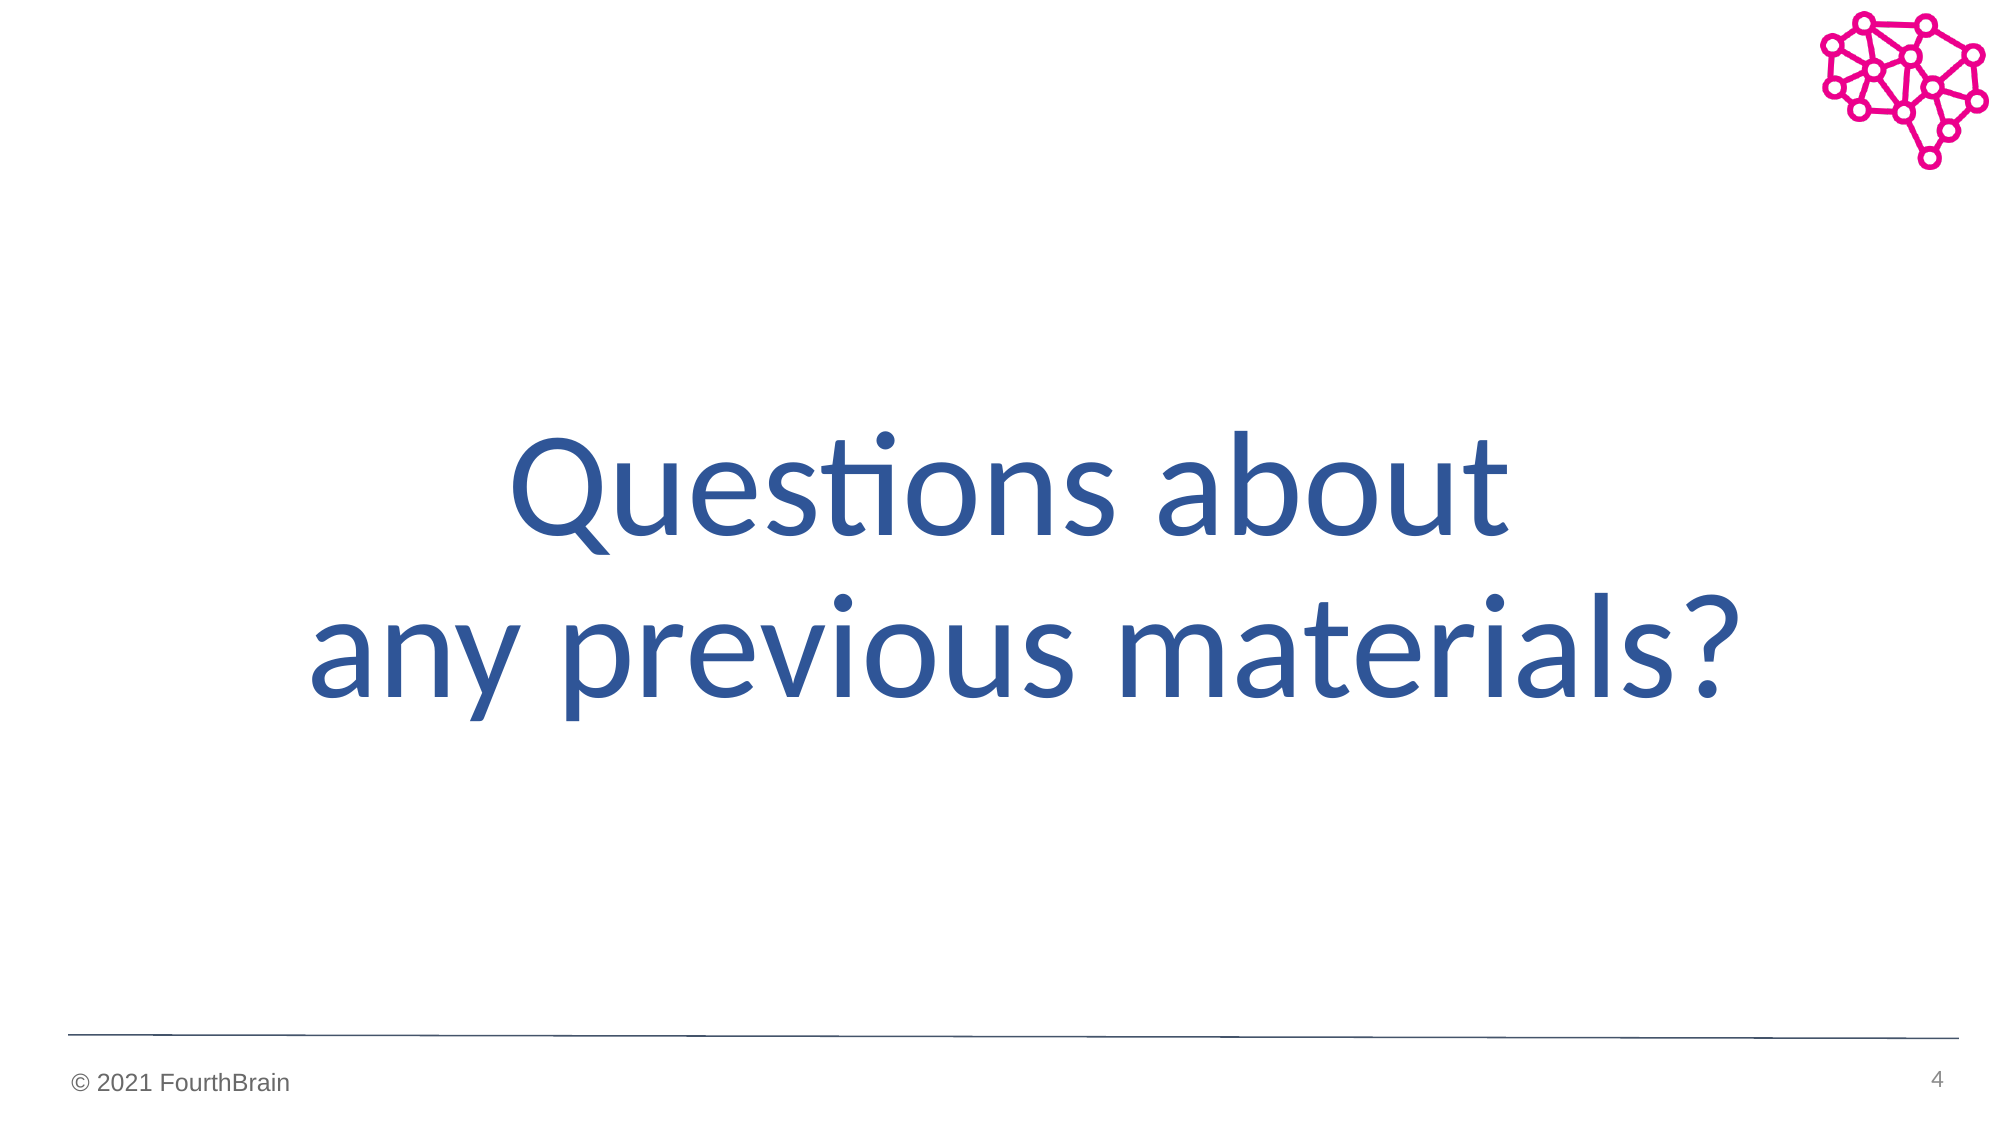

# Questions about any previous materials?
4